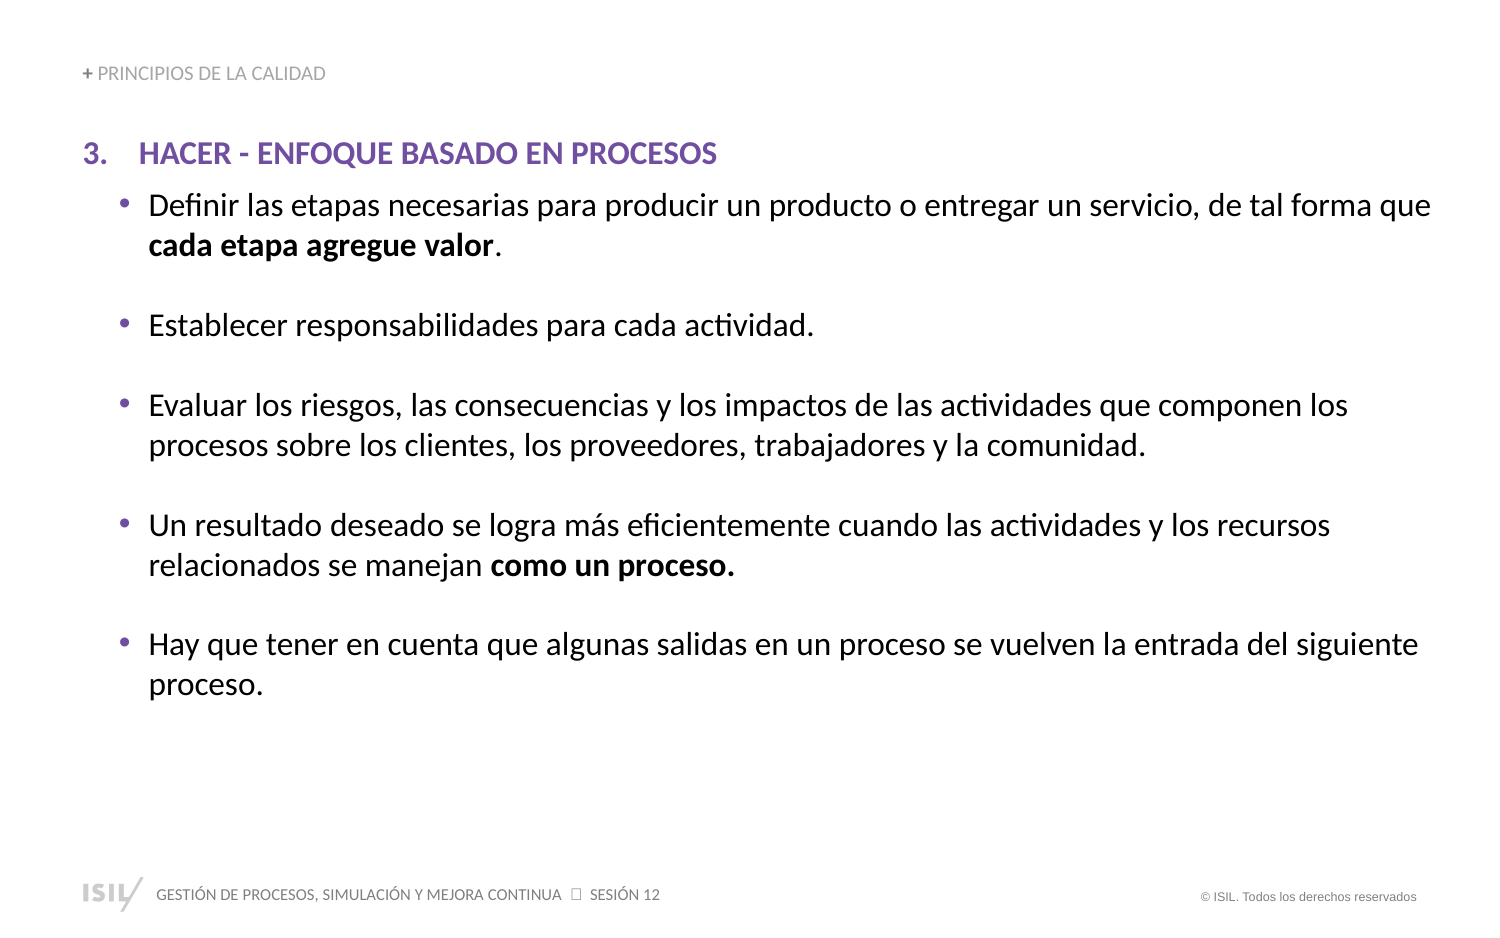

+ PRINCIPIOS DE LA CALIDAD
HACER - ENFOQUE BASADO EN PROCESOS
Definir las etapas necesarias para producir un producto o entregar un servicio, de tal forma que cada etapa agregue valor.

Establecer responsabilidades para cada actividad.

Evaluar los riesgos, las consecuencias y los impactos de las actividades que componen los procesos sobre los clientes, los proveedores, trabajadores y la comunidad.

Un resultado deseado se logra más eficientemente cuando las actividades y los recursos relacionados se manejan como un proceso.

Hay que tener en cuenta que algunas salidas en un proceso se vuelven la entrada del siguiente proceso.